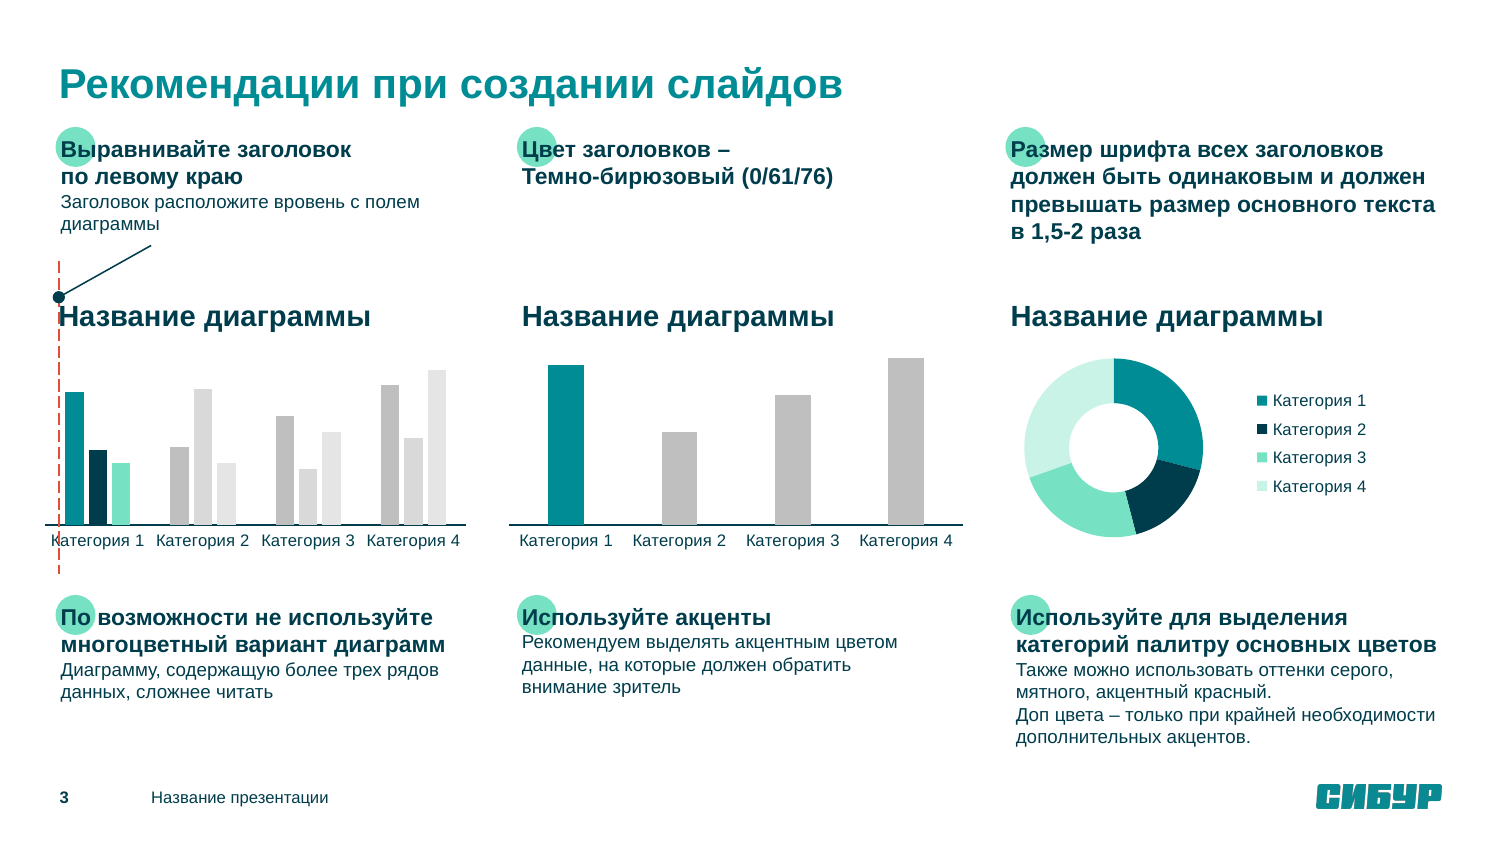

# Рекомендации при создании слайдов

Выравнивайте заголовок
по левому краю
Заголовок расположите вровень с полем диаграммы
Цвет заголовков –
Темно-бирюзовый (0/61/76)
Размер шрифта всех заголовков должен быть одинаковым и должен превышать размер основного текста в 1,5-2 раза
Название диаграммы
Название диаграммы
Название диаграммы

### Chart

| Category | Ряд 1 |
|---|---|
| Категория 1 | 4.3 |
| Категория 2 | 2.5 |
| Категория 3 | 3.5 |
| Категория 4 | 4.5 |

### Chart

| Category | Ряд 1 | Ряд 2 | Ряд 3 |
|---|---|---|---|
| Категория 1 | 4.3 | 2.4 | 2.0 |
| Категория 2 | 2.5 | 4.4 | 2.0 |
| Категория 3 | 3.5 | 1.8 | 3.0 |
| Категория 4 | 4.5 | 2.8 | 5.0 |

### Chart

| Category | Ряд 1 |
|---|---|
| Категория 1 | 4.3 |
| Категория 2 | 2.5 |
| Категория 3 | 3.5 |
| Категория 4 | 4.5 |

По возможности не используйте многоцветный вариант диаграмм
Диаграмму, содержащую более трех рядов данных, сложнее читать
Используйте акценты
Рекомендуем выделять акцентным цветом данные, на которые должен обратить внимание зритель
Используйте для выделения категорий палитру основных цветов
Также можно использовать оттенки серого, мятного, акцентный красный.
Доп цвета – только при крайней необходимости дополнительных акцентов.
Название презентации
3